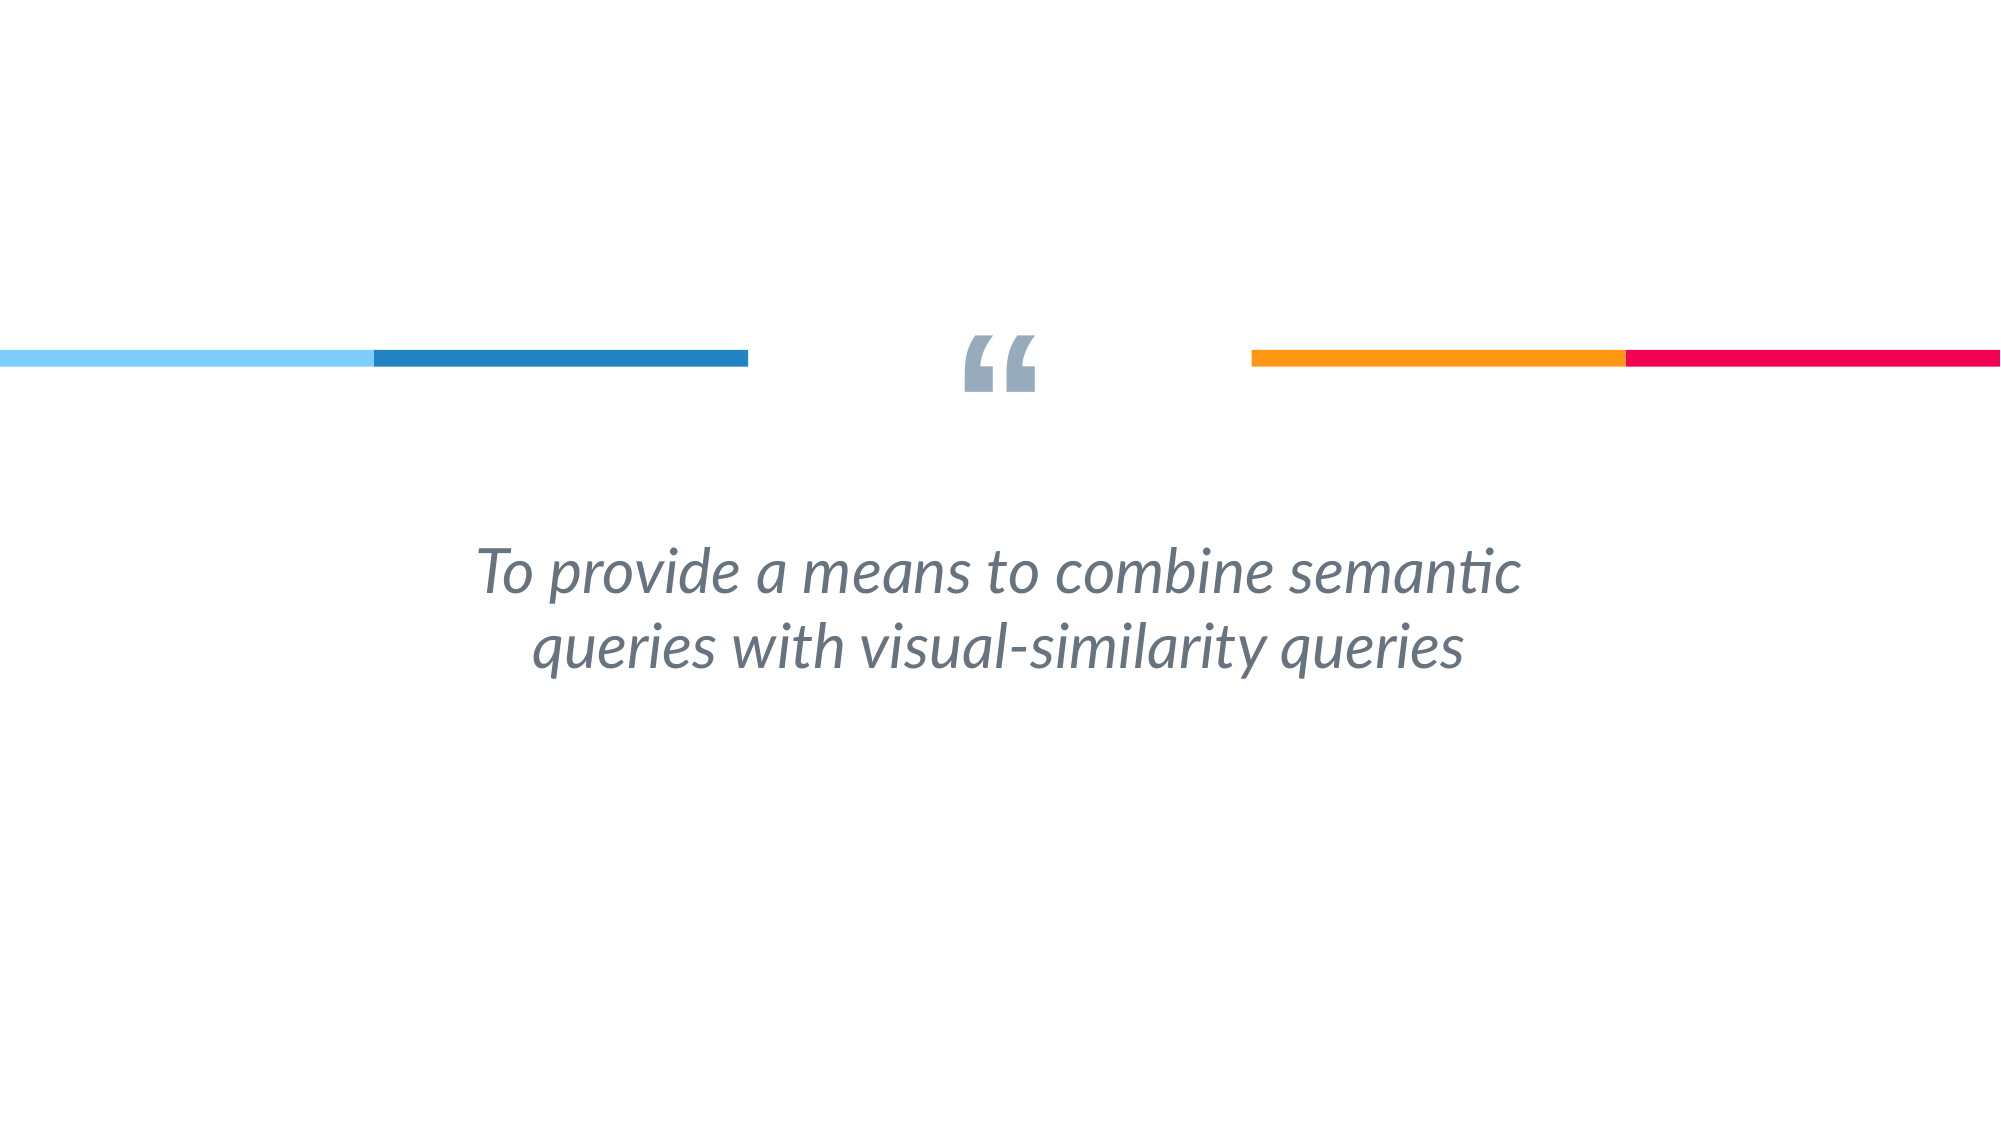

To provide a means to combine semantic queries with visual-similarity queries